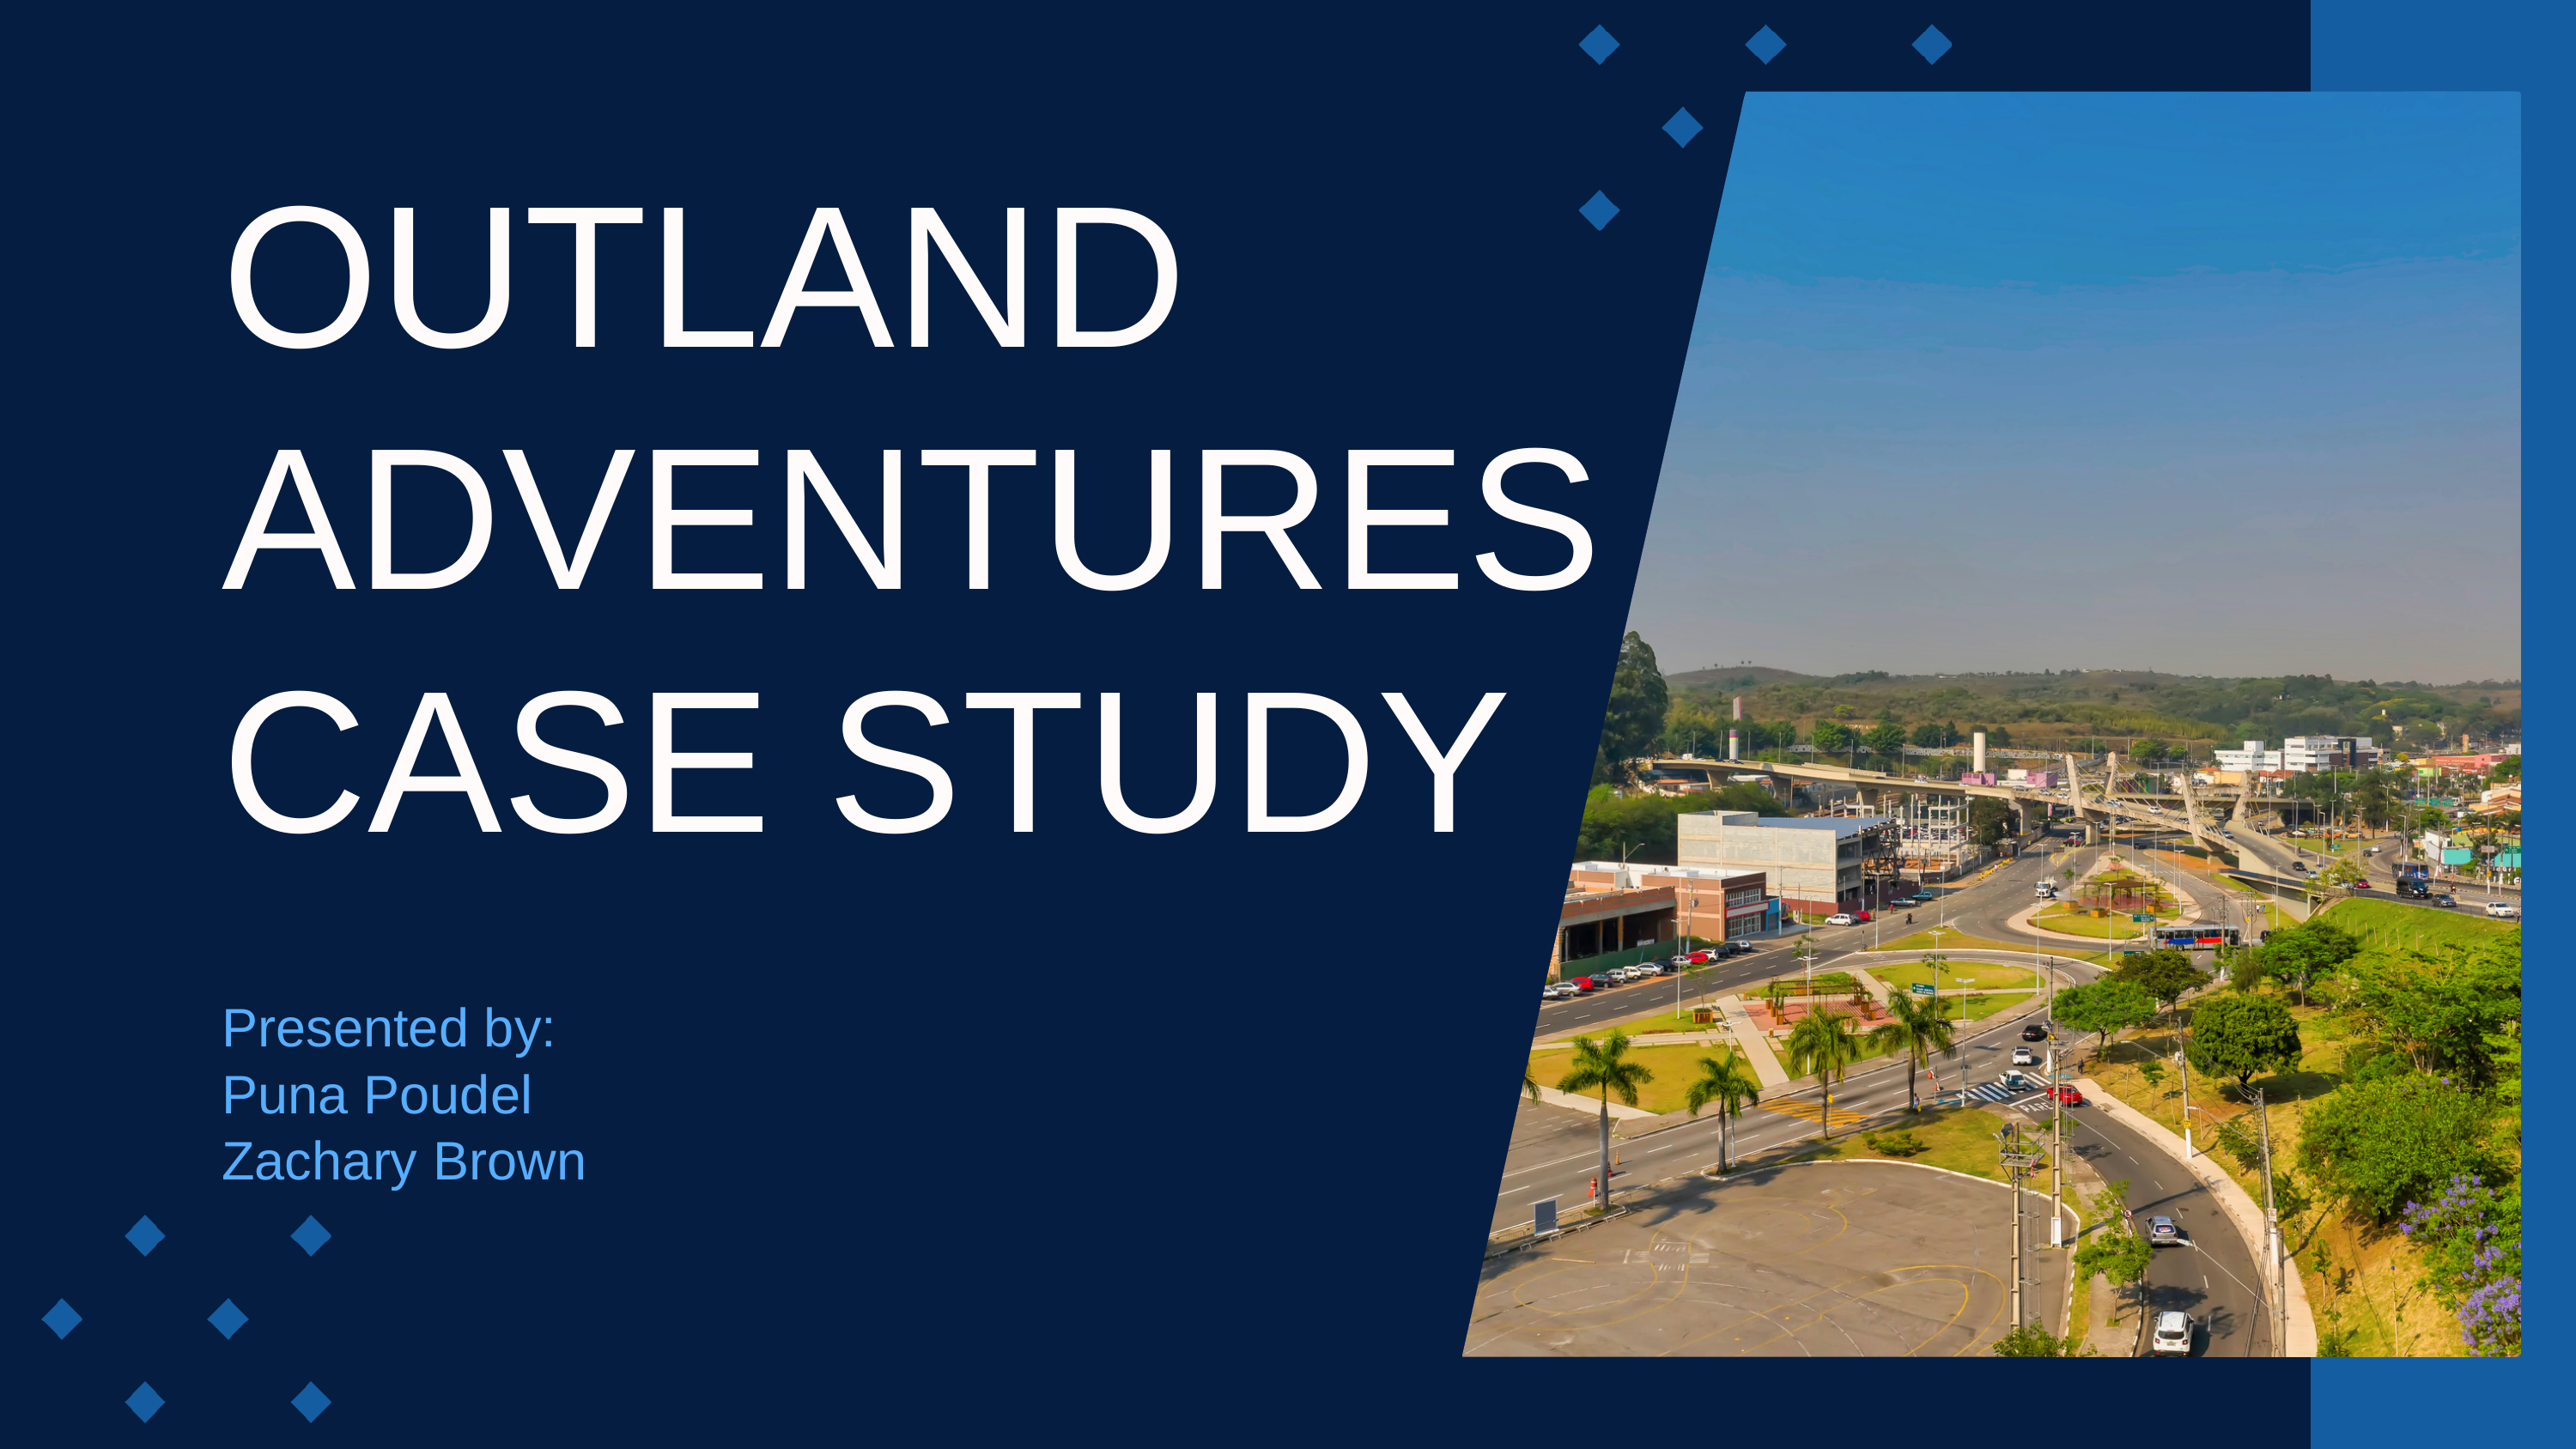

OUTLAND ADVENTURES CASE STUDY

Presented by:
Puna Poudel
Zachary Brown